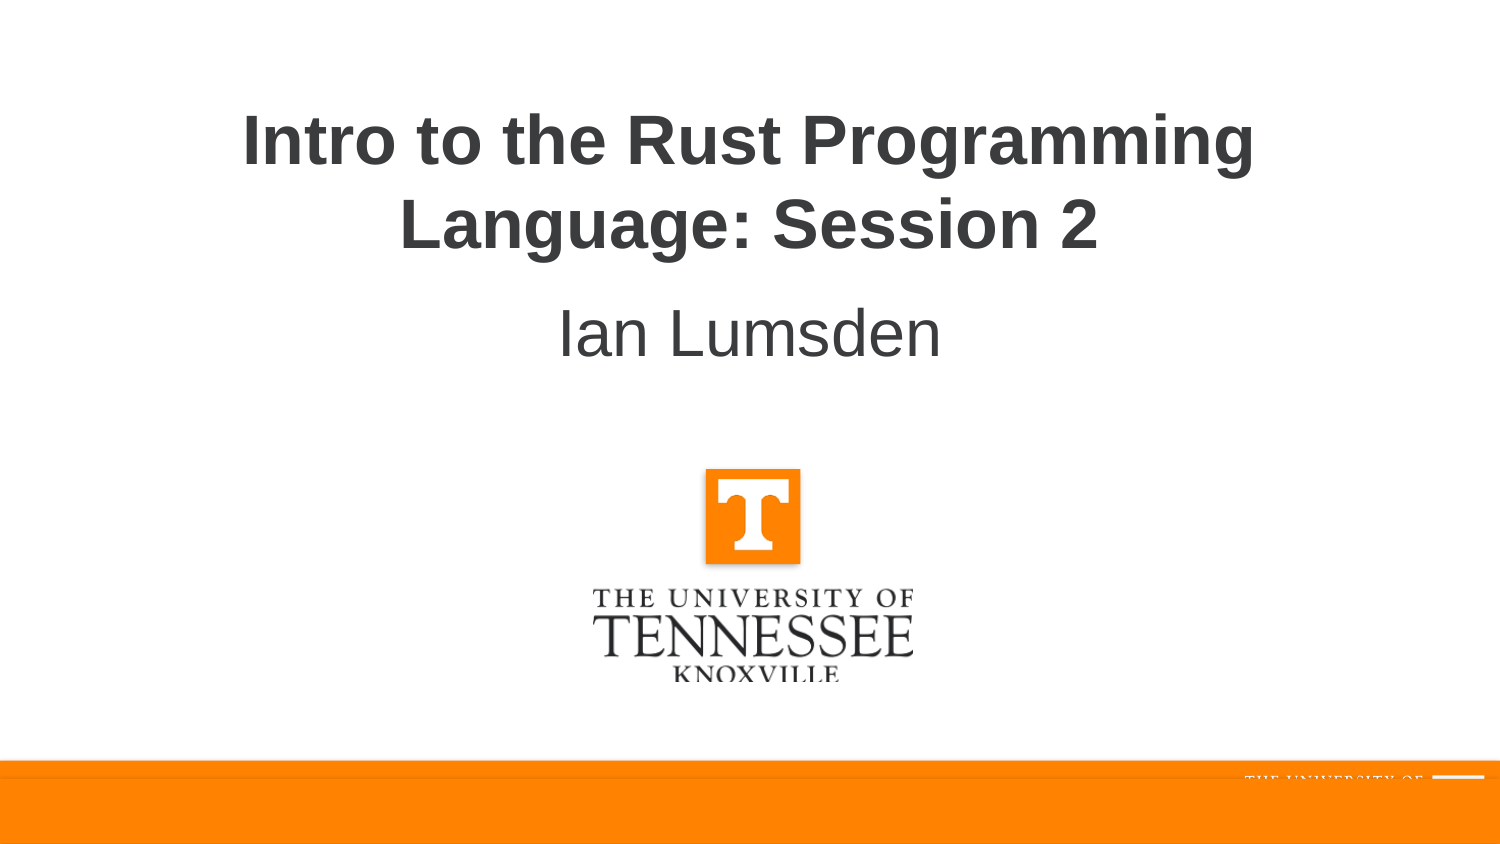

# Intro to the Rust Programming Language: Session 2
Ian Lumsden